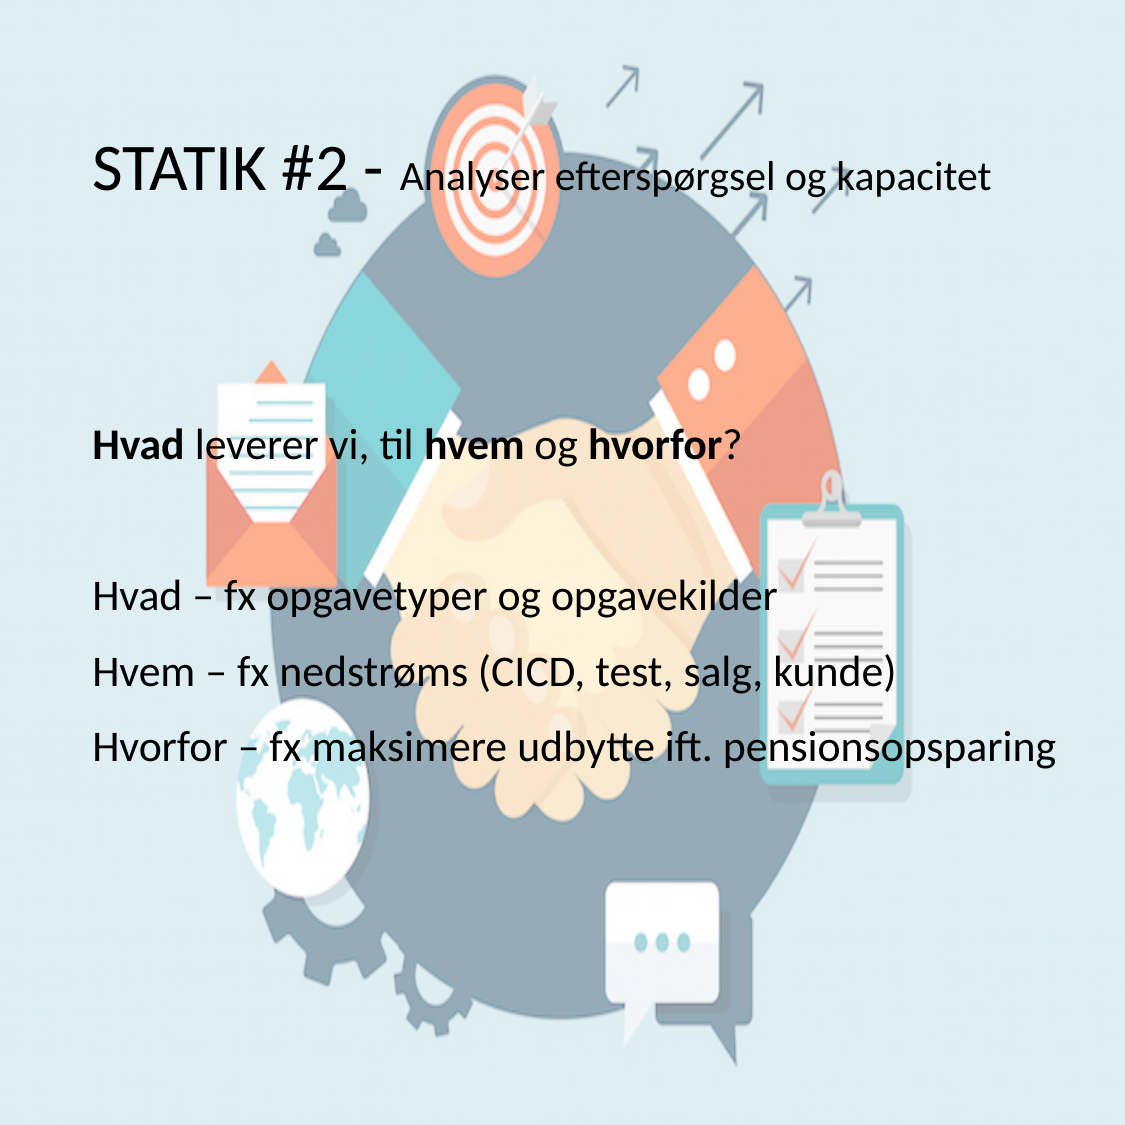

# STATIK #2 - Analyser efterspørgsel og kapacitet
Hvad leverer vi, til hvem og hvorfor?

Hvad – fx opgavetyper og opgavekilder
Hvem – fx nedstrøms (CICD, test, salg, kunde)
Hvorfor – fx maksimere udbytte ift. pensionsopsparing